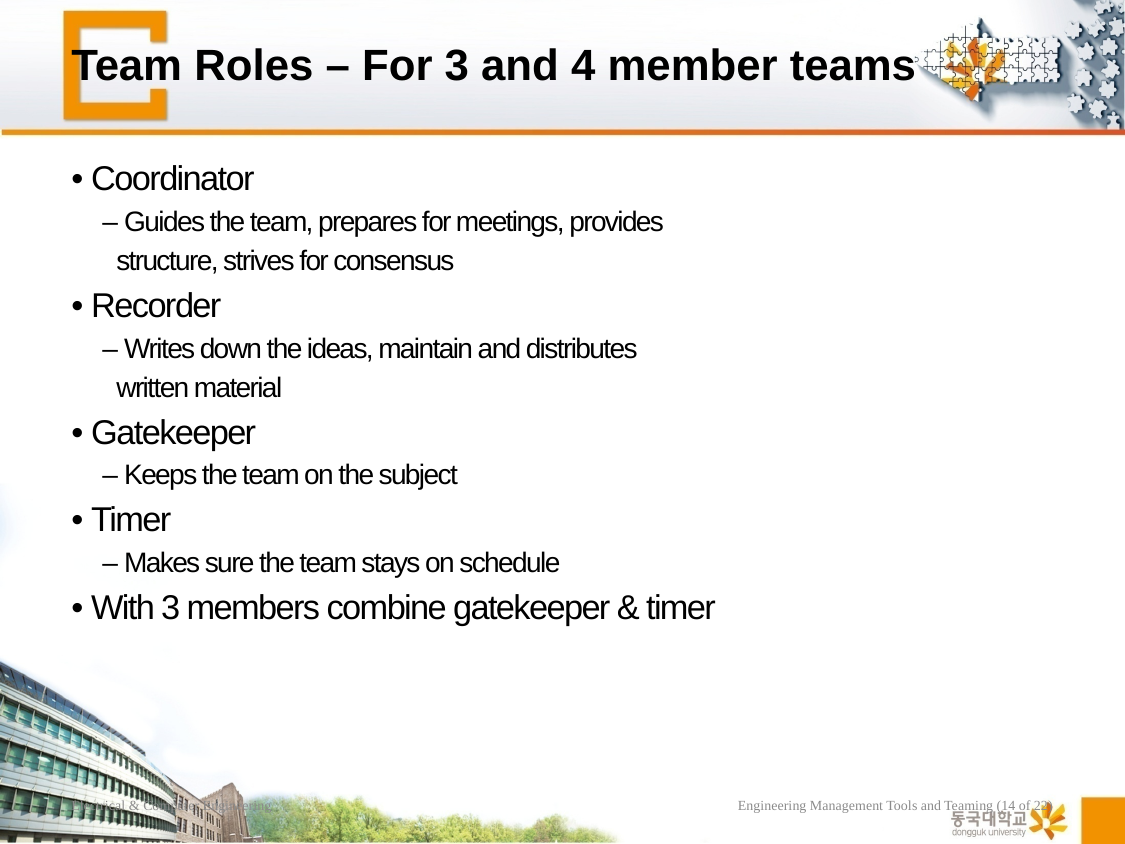

# Team Roles – For 3 and 4 member teams
• Coordinator
     – Guides the team, prepares for meetings, provides
       structure, strives for consensus
• Recorder
     – Writes down the ideas, maintain and distributes
       written material
• Gatekeeper
     – Keeps the team on the subject
• Timer
     – Makes sure the team stays on schedule
• With 3 members combine gatekeeper & timer
Electrical & Computer Engineering
Engineering Management Tools and Teaming (14 of 22)